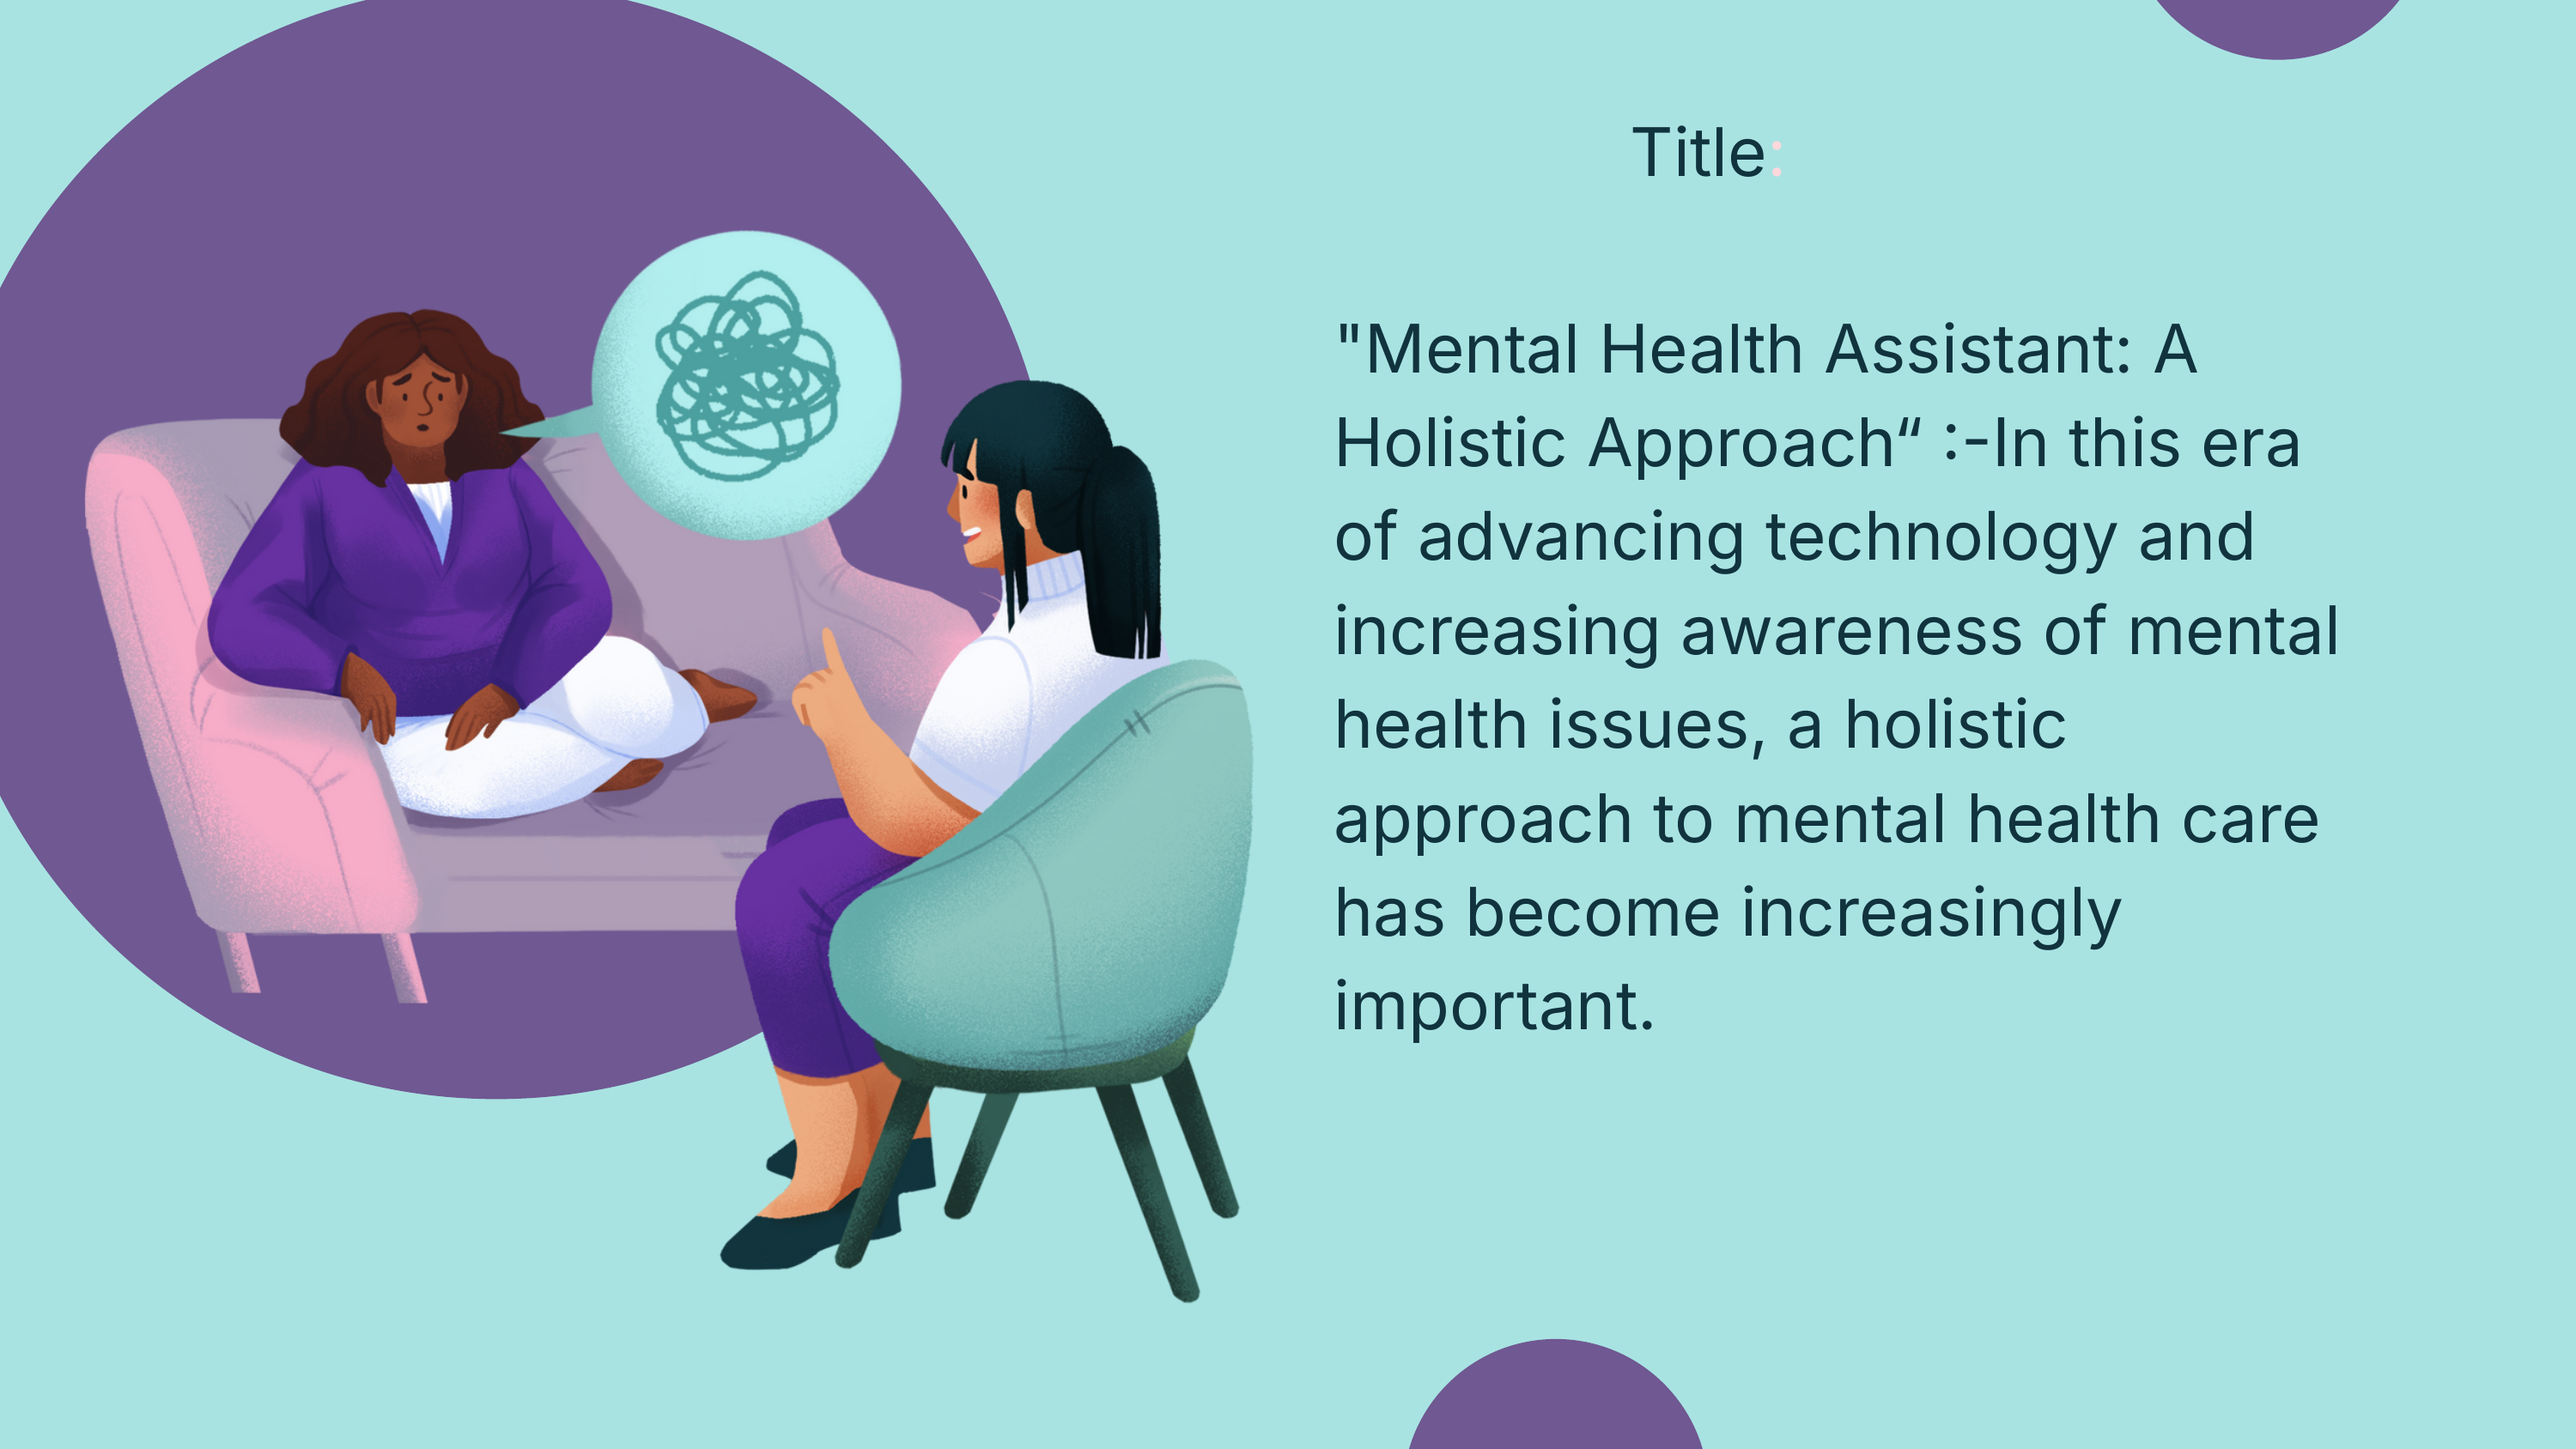

Title:

"Mental Health Assistant: A Holistic Approach“ :-In this era of advancing technology and increasing awareness of mental health issues, a holistic approach to mental health care has become increasingly important.